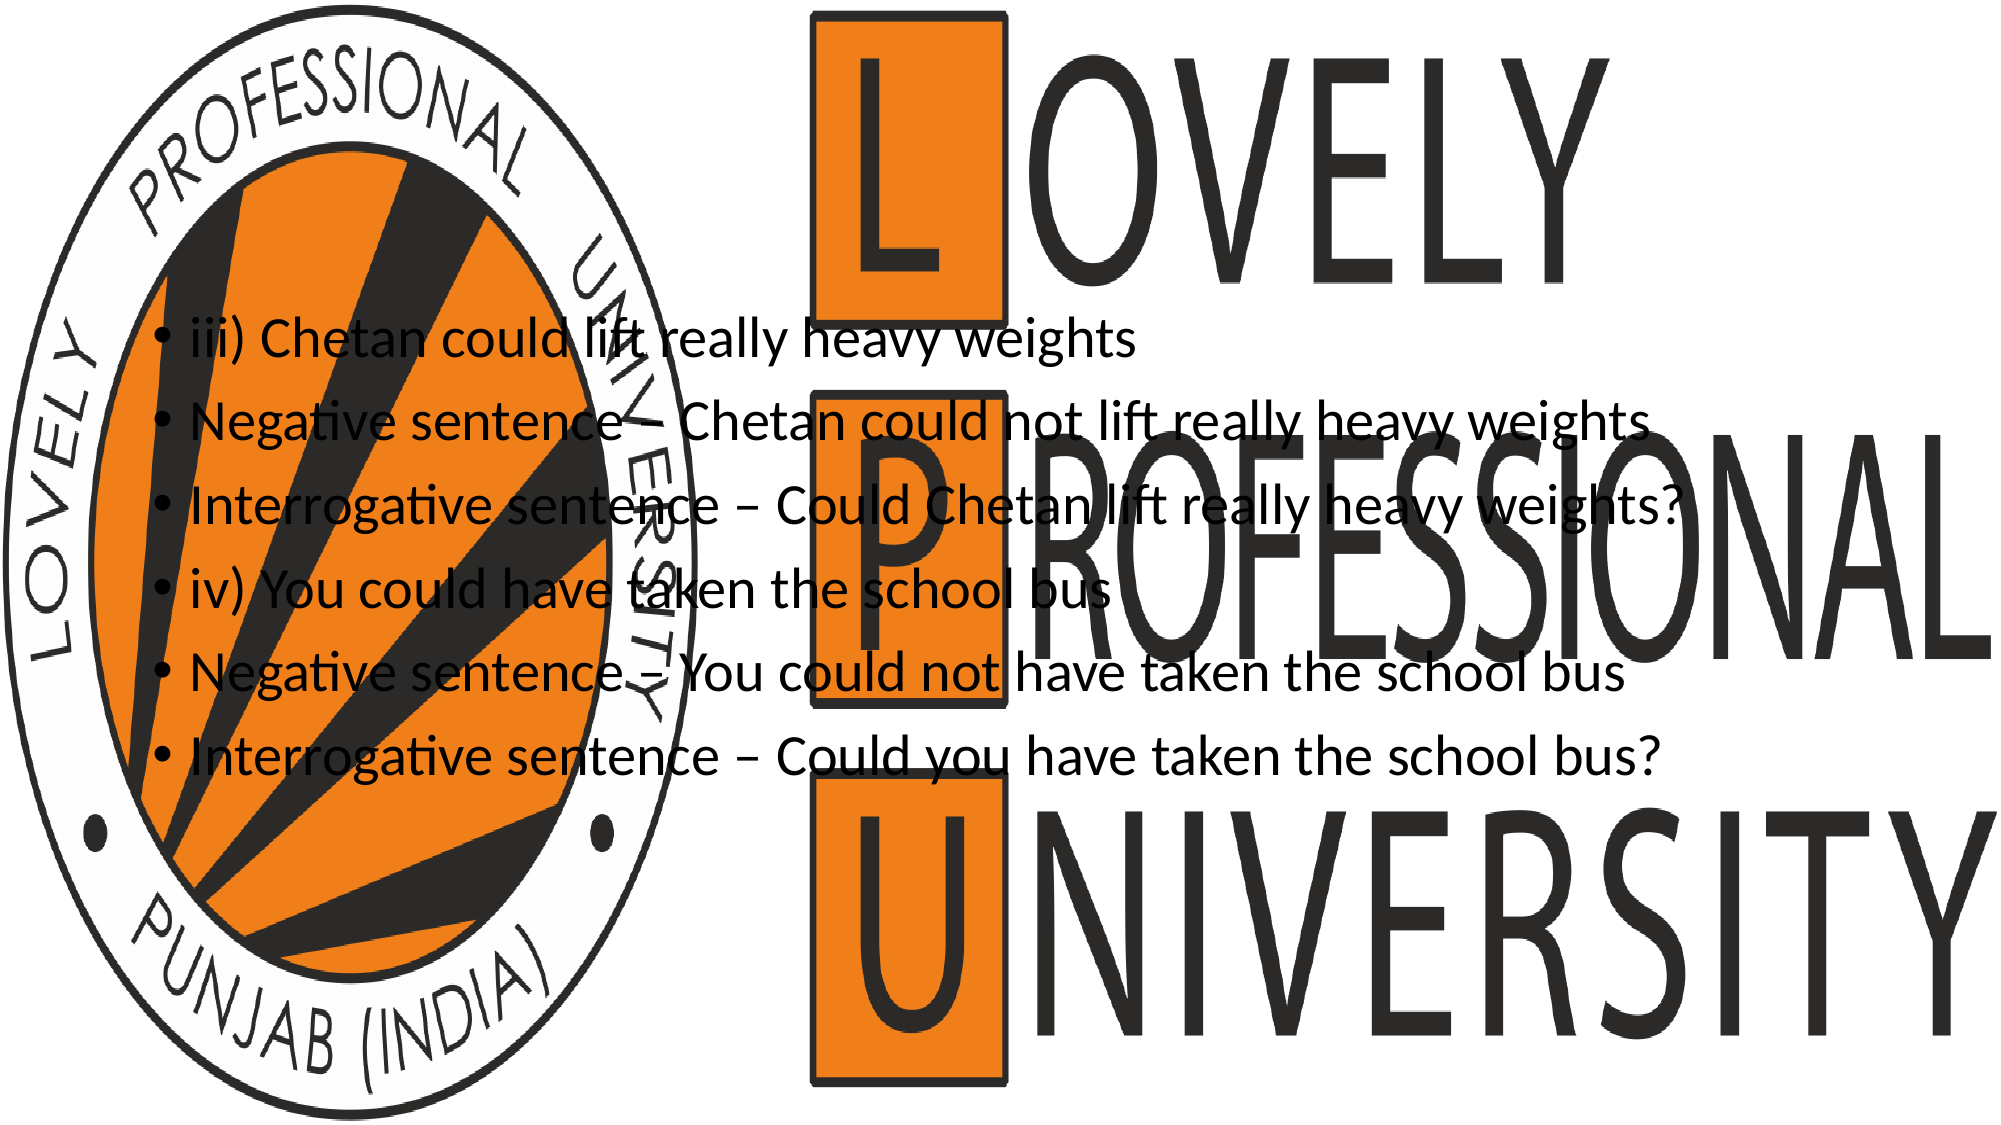

#
iii) Chetan could lift really heavy weights
Negative sentence – Chetan could not lift really heavy weights
Interrogative sentence – Could Chetan lift really heavy weights?
iv) You could have taken the school bus
Negative sentence – You could not have taken the school bus
Interrogative sentence – Could you have taken the school bus?